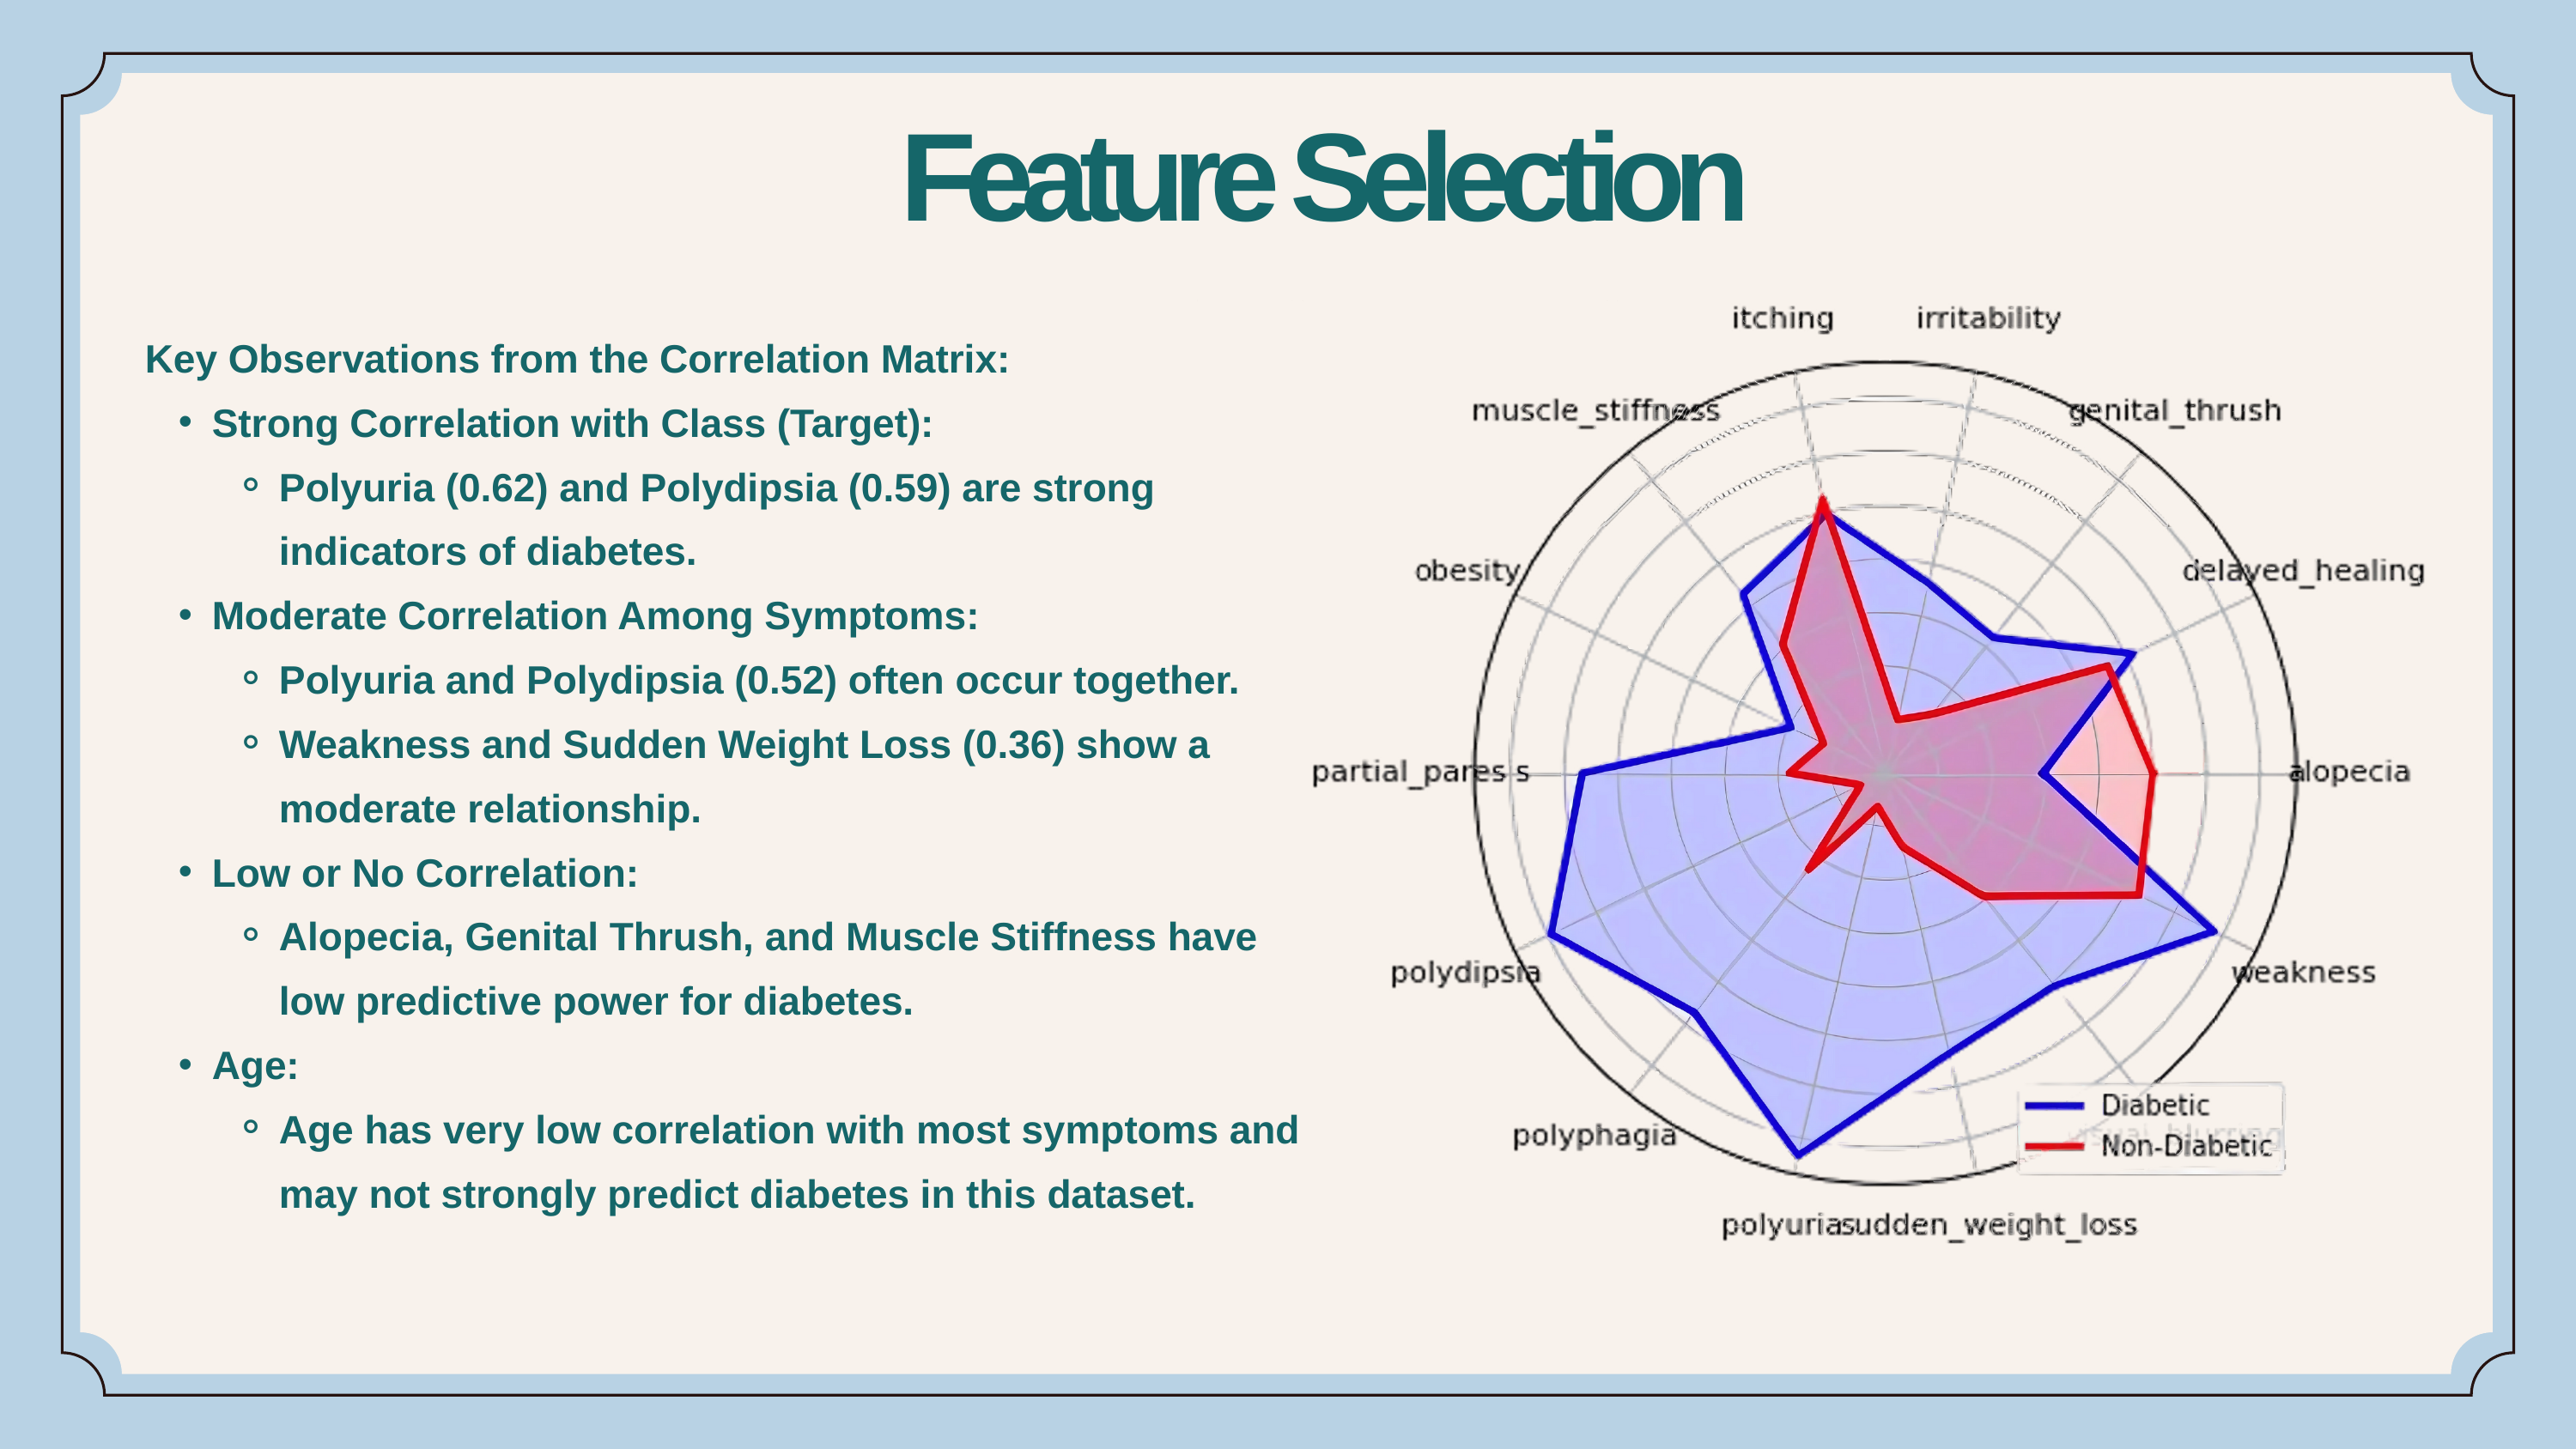

Feature Selection

Key Observations from the Correlation Matrix:
Strong Correlation with Class (Target):
Polyuria (0.62) and Polydipsia (0.59) are strong indicators of diabetes.
Moderate Correlation Among Symptoms:
Polyuria and Polydipsia (0.52) often occur together.
Weakness and Sudden Weight Loss (0.36) show a moderate relationship.
Low or No Correlation:
Alopecia, Genital Thrush, and Muscle Stiffness have low predictive power for diabetes.
Age:
Age has very low correlation with most symptoms and may not strongly predict diabetes in this dataset.